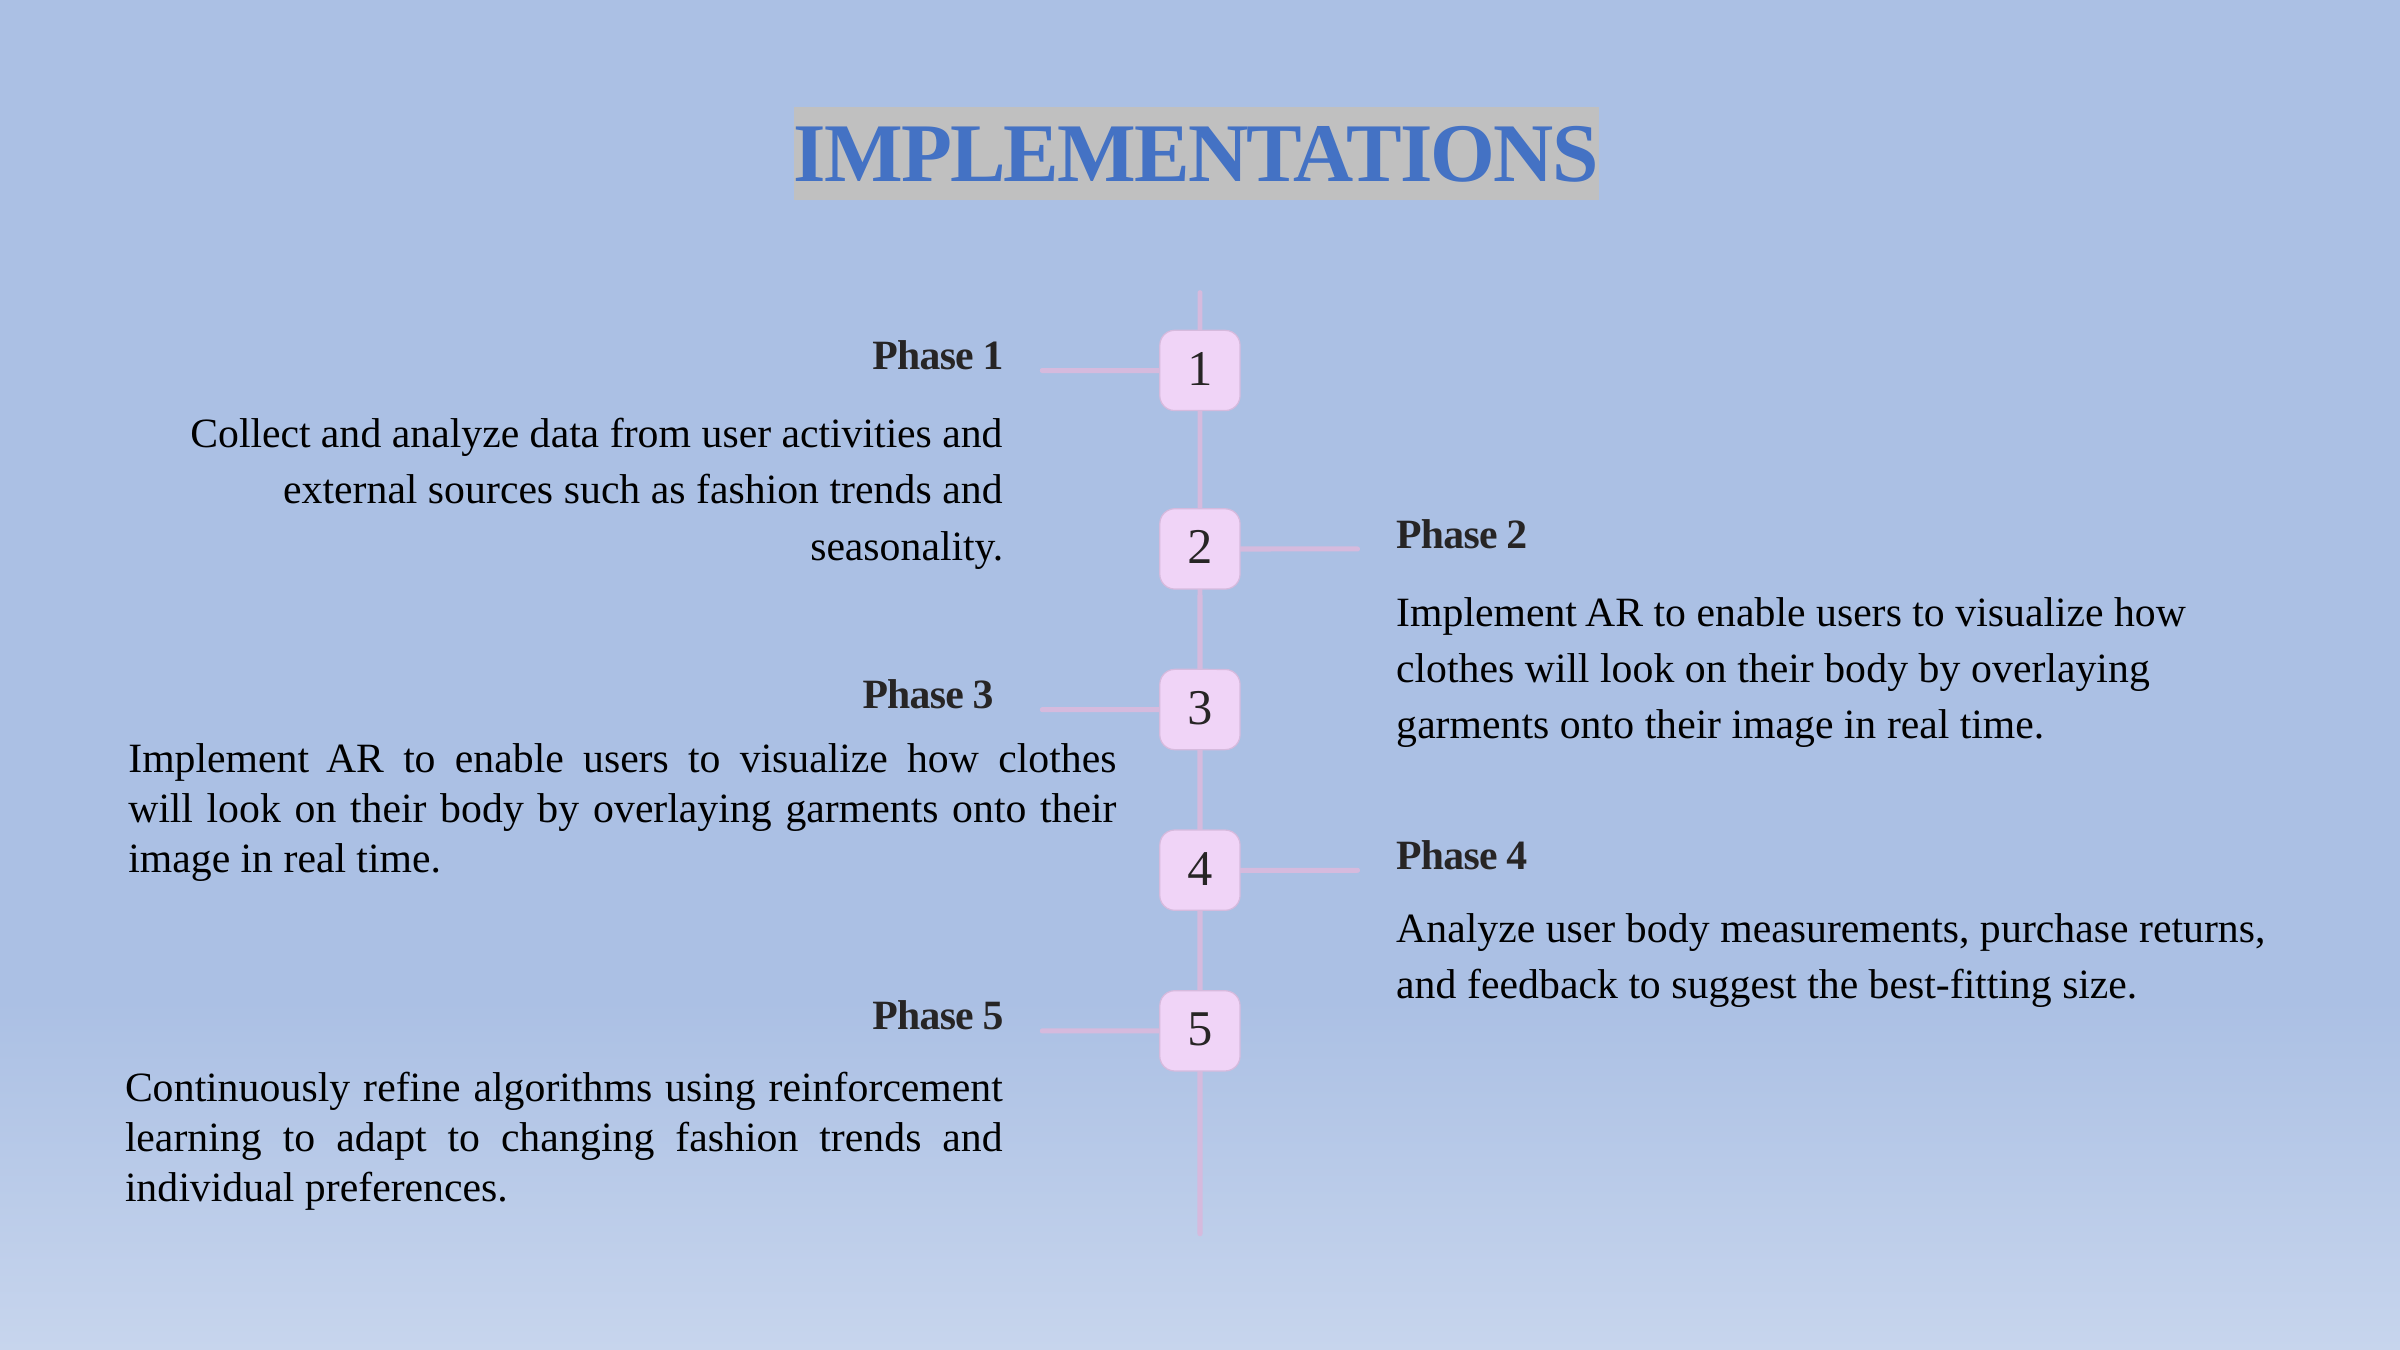

IMPLEMENTATIONS

Phase 1

1

Collect and analyze data from user activities and external sources such as fashion trends and seasonality.

Phase 2

2

Implement AR to enable users to visualize how clothes will look on their body by overlaying garments onto their image in real time.

Phase 3

3

Implement AR to enable users to visualize how clothes will look on their body by overlaying garments onto their image in real time.

Phase 4

4

Analyze user body measurements, purchase returns, and feedback to suggest the best-fitting size.

Phase 5

5

Continuously refine algorithms using reinforcement learning to adapt to changing fashion trends and individual preferences.